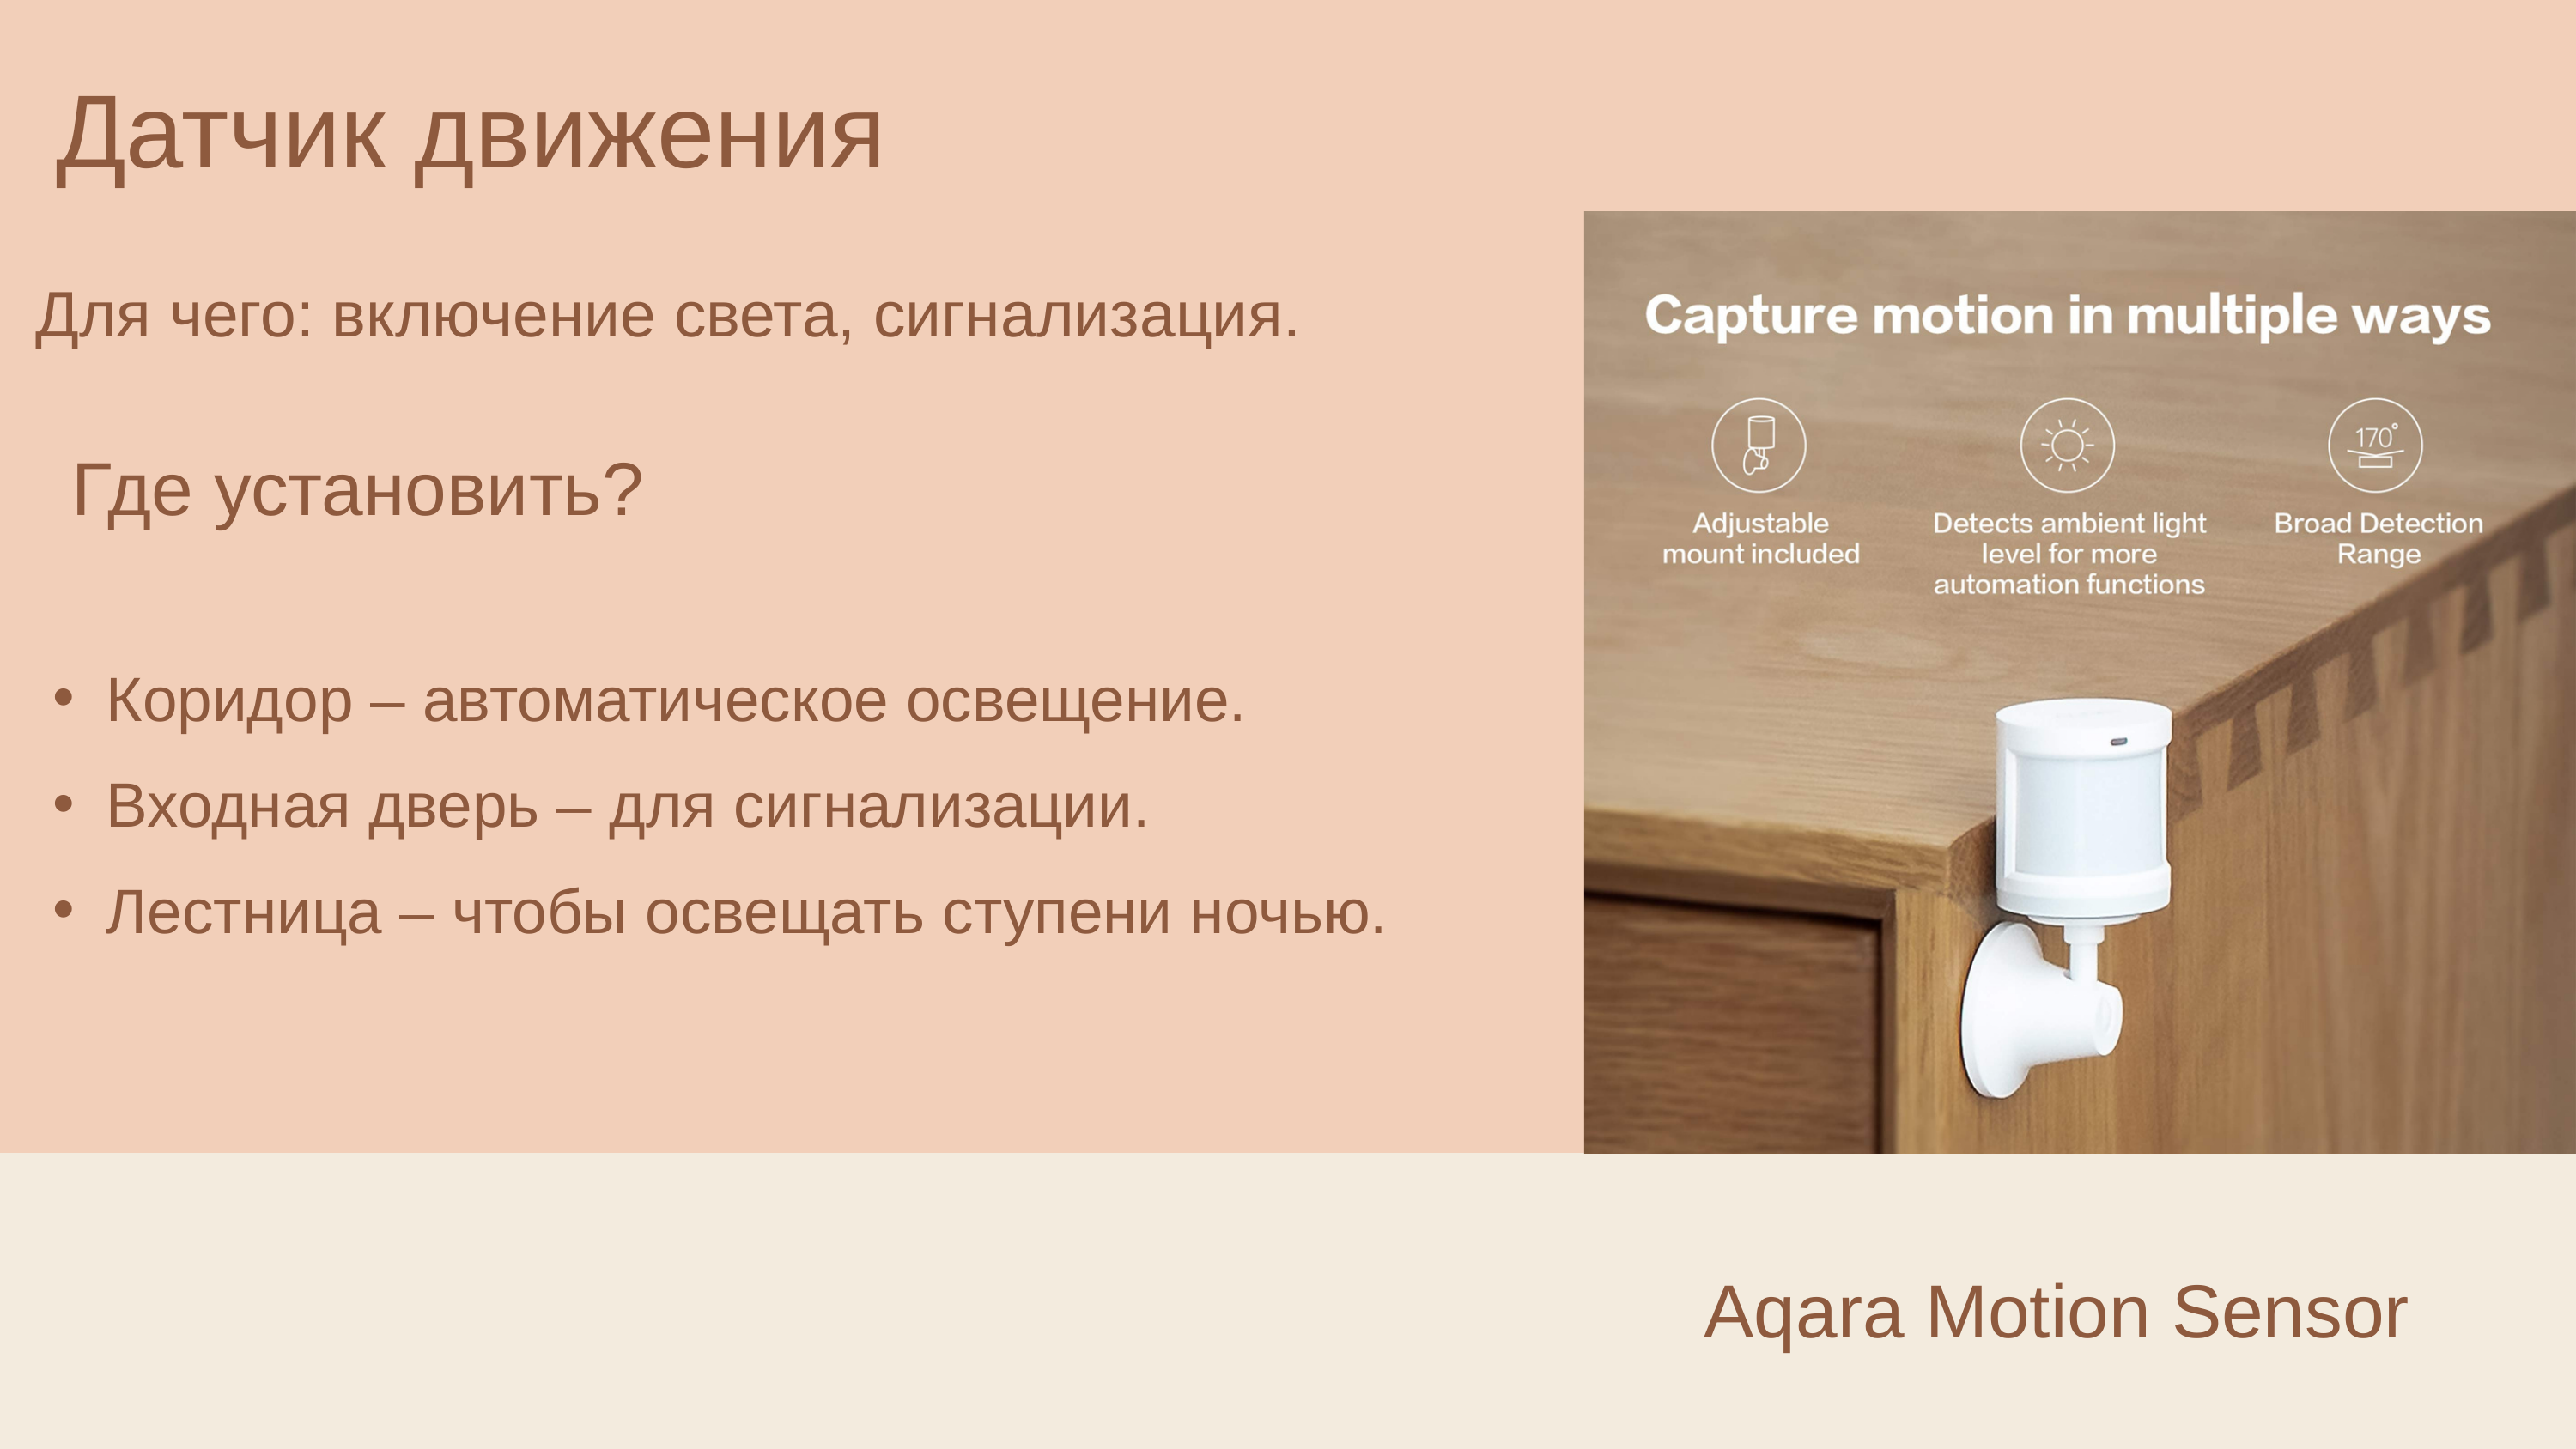

Датчик движения

  Для чего: включение света, сигнализация.​

Где установить?
Коридор – автоматическое освещение.​
Входная дверь – для сигнализации. ​
Лестница – чтобы освещать ступени ночью.

Aqara Motion Sensor